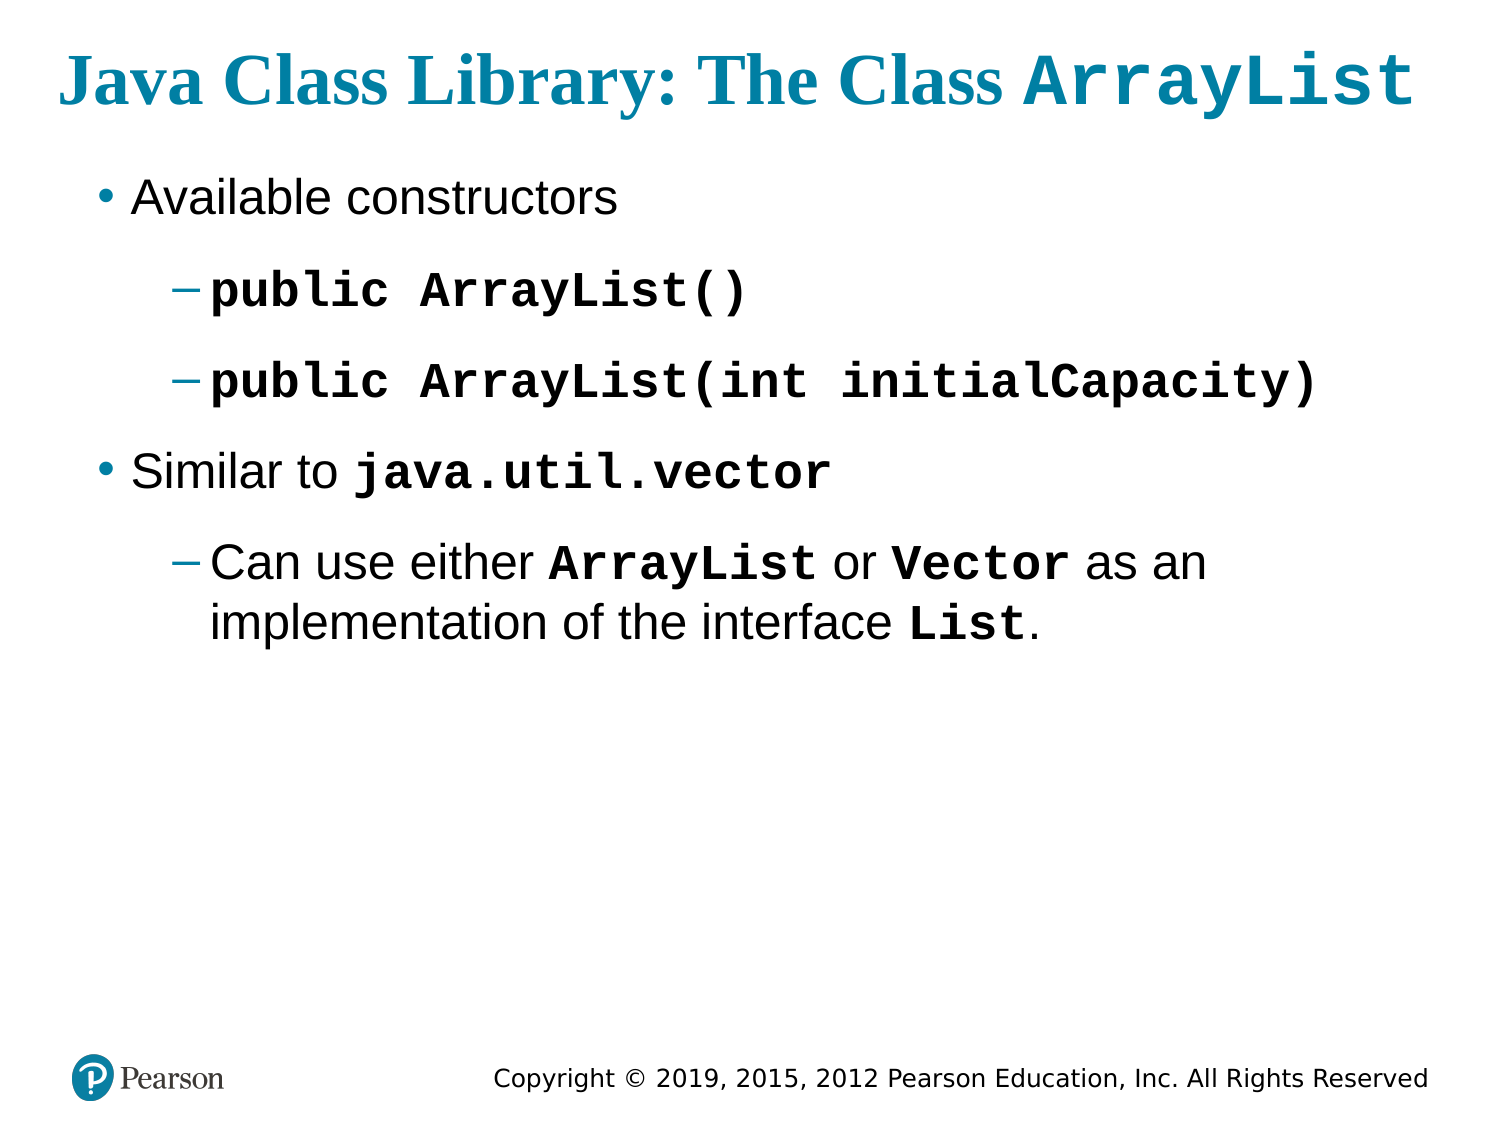

# Java Class Library: The Class ArrayList
Available constructors
public ArrayList()
public ArrayList(int initialCapacity)
Similar to java.util.vector
Can use either ArrayList or Vector as an implementation of the interface List.